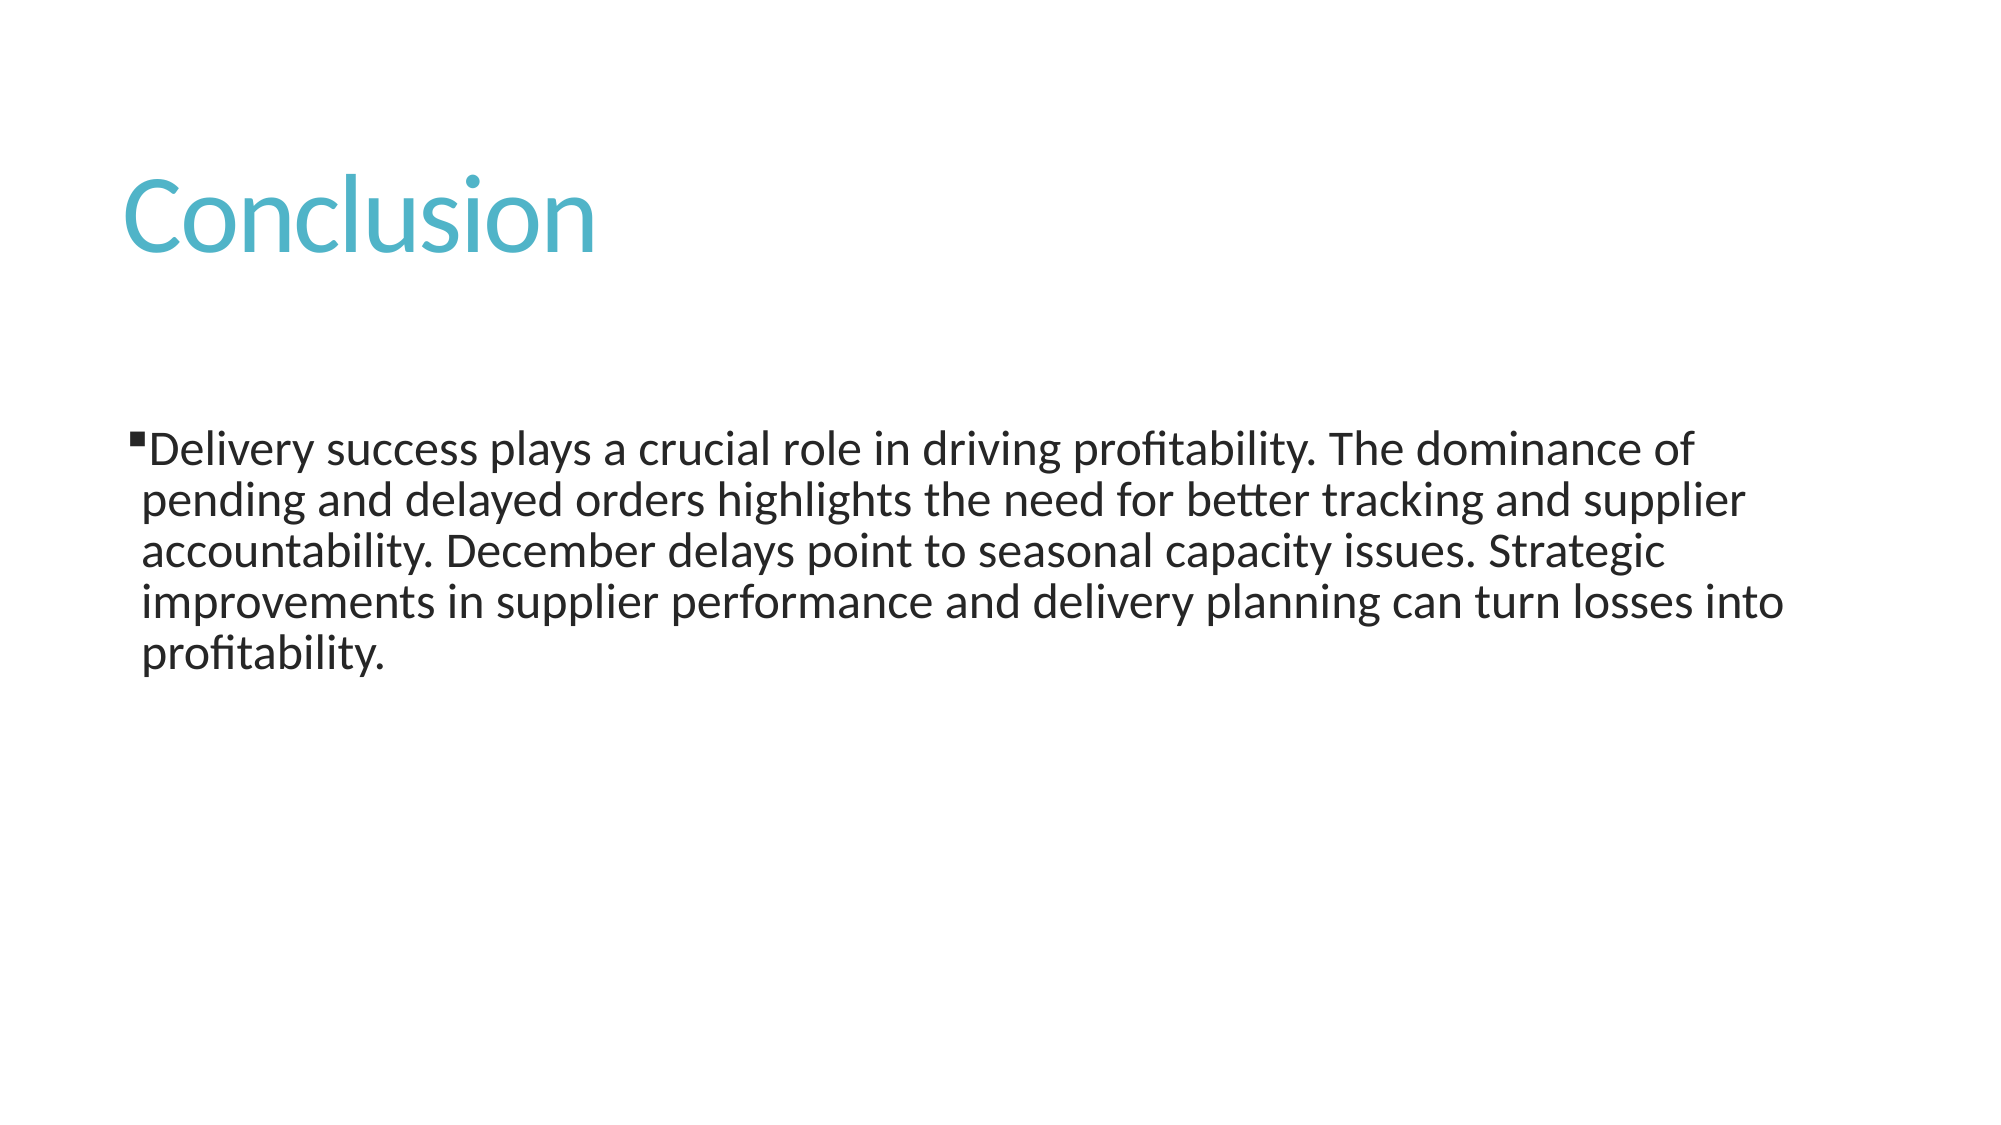

# Conclusion

Delivery success plays a crucial role in driving profitability. The dominance of pending and delayed orders highlights the need for better tracking and supplier accountability. December delays point to seasonal capacity issues. Strategic improvements in supplier performance and delivery planning can turn losses into profitability.